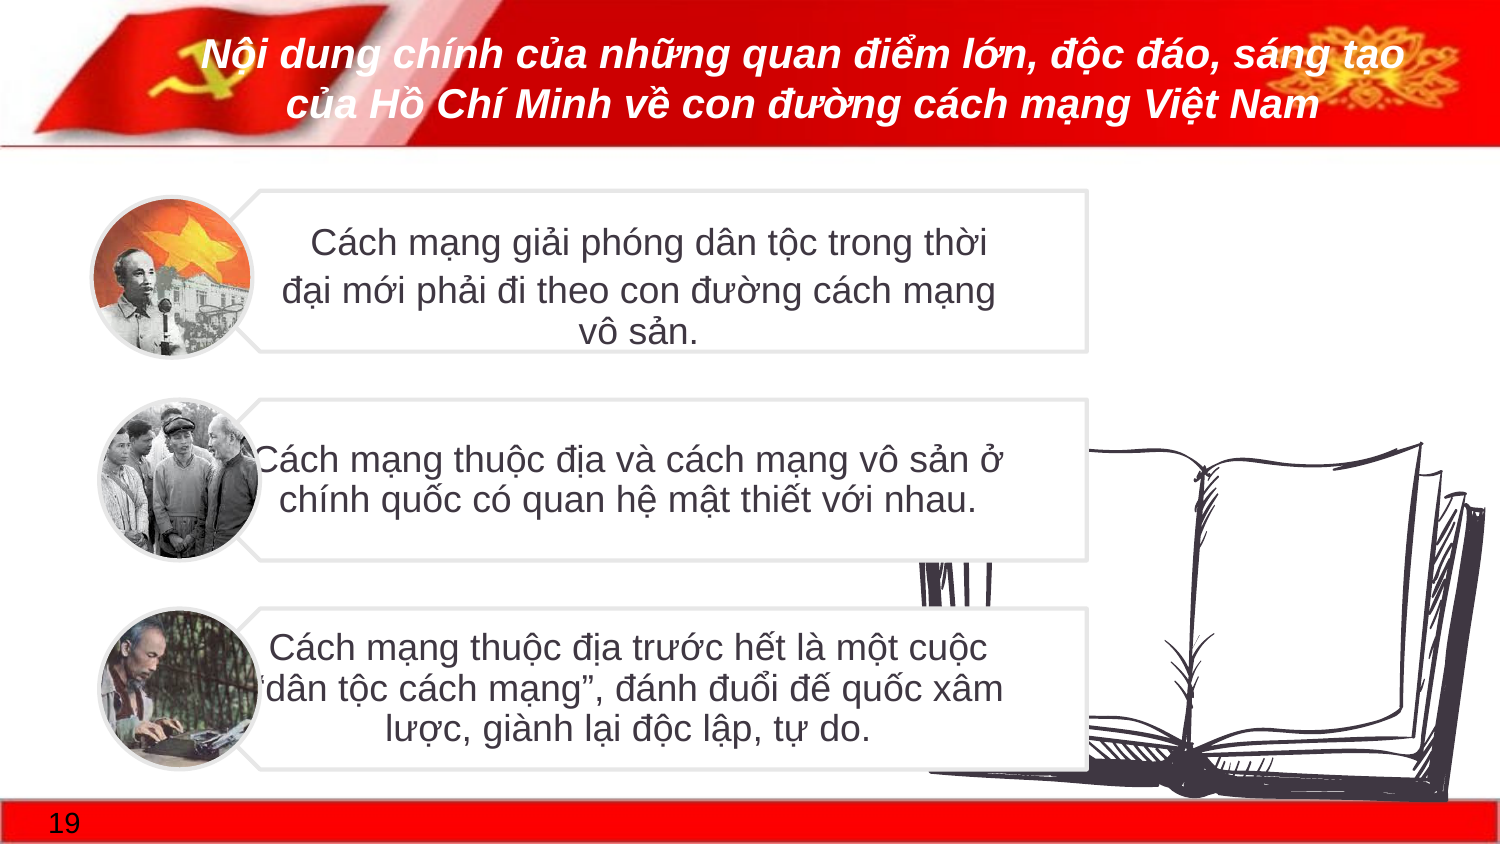

Nội dung chính của những quan điểm lớn, độc đáo, sáng tạo của Hồ Chí Minh về con đường cách mạng Việt Nam
 Cách mạng giải phóng dân tộc trong thời đại mới phải đi theo con đường cách mạng vô sản.
Cách mạng thuộc địa và cách mạng vô sản ở chính quốc có quan hệ mật thiết với nhau.
Cách mạng thuộc địa trước hết là một cuộc “dân tộc cách mạng”, đánh đuổi đế quốc xâm lược, giành lại độc lập, tự do.

19